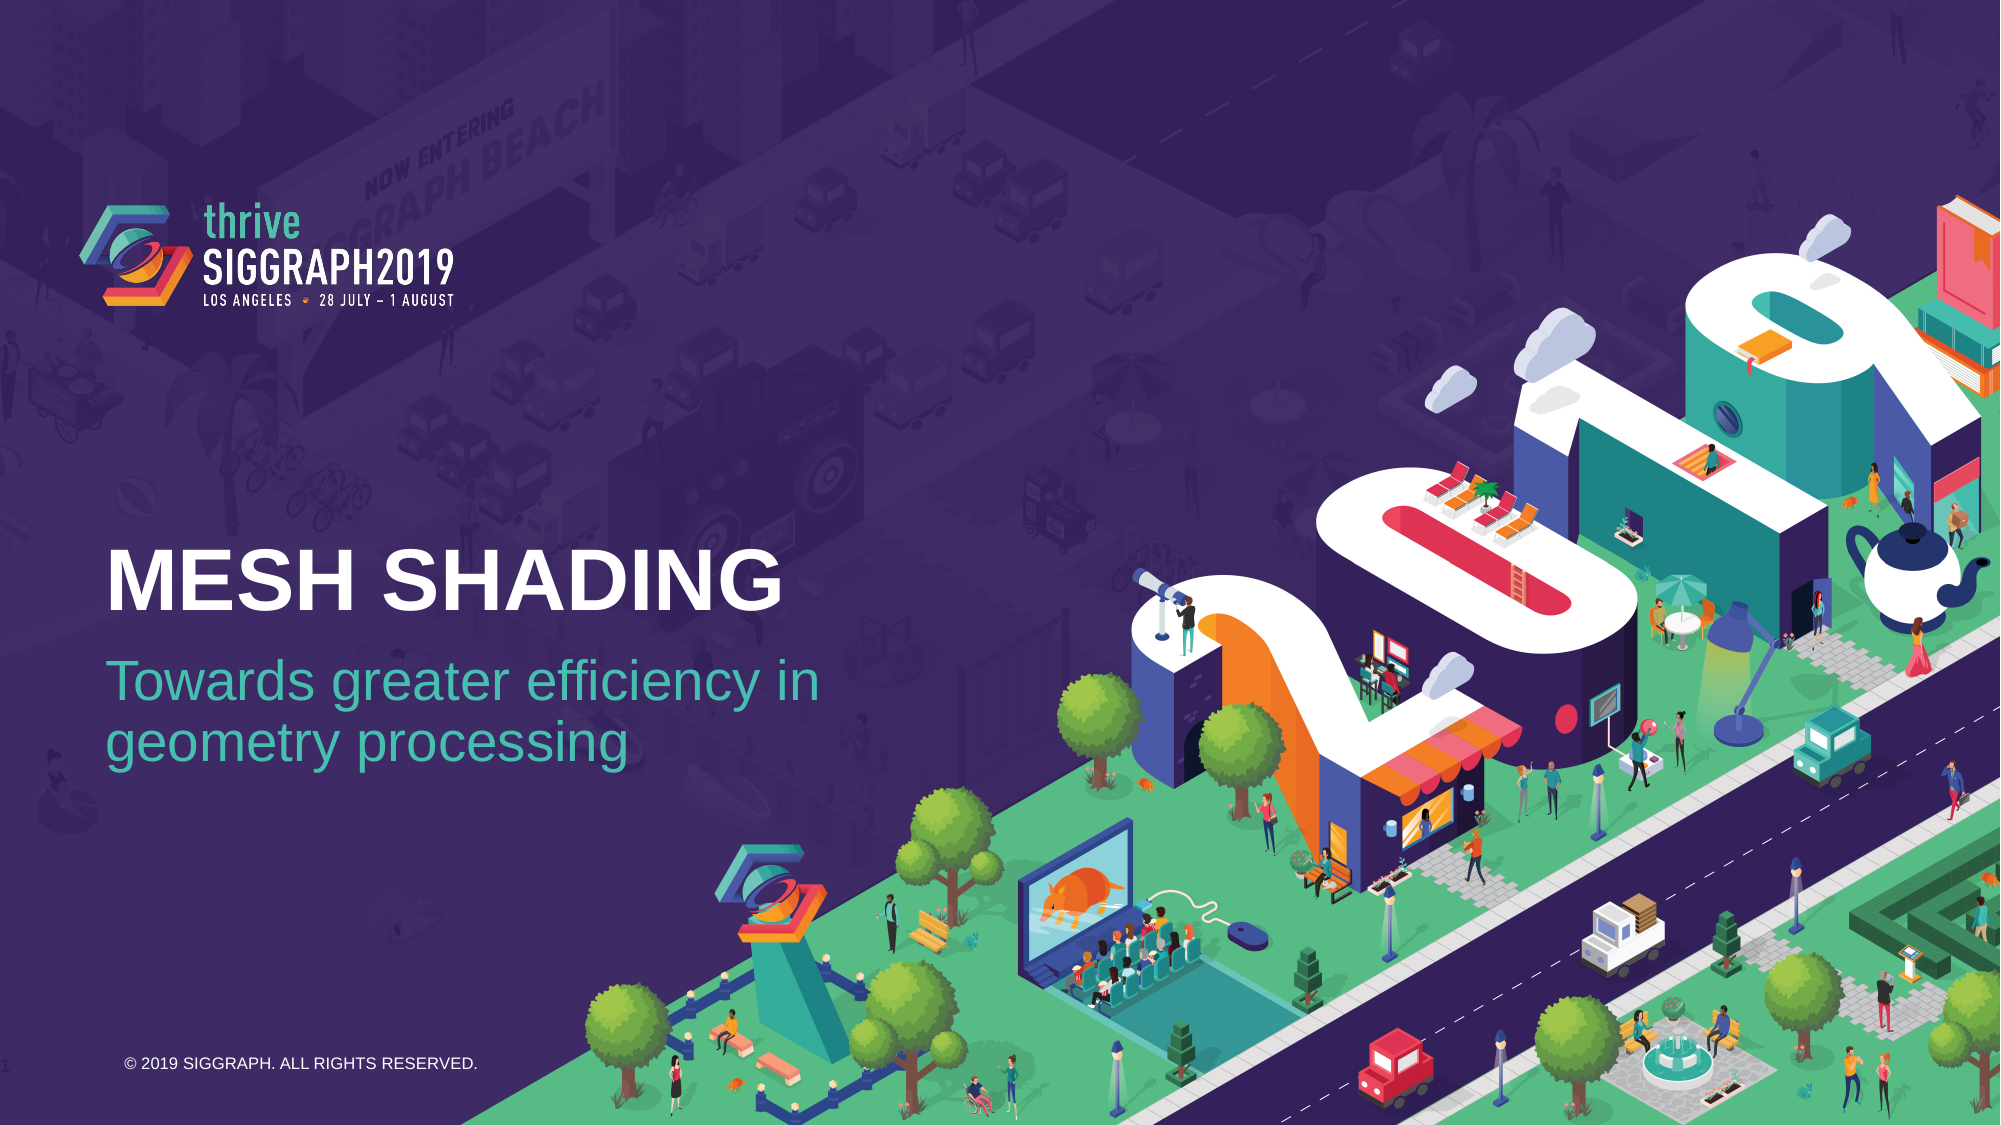

# mesh shading
Towards greater efficiency in geometry processing
© 2019 SIGGRAPH. ALL RIGHTS RESERVED.
1